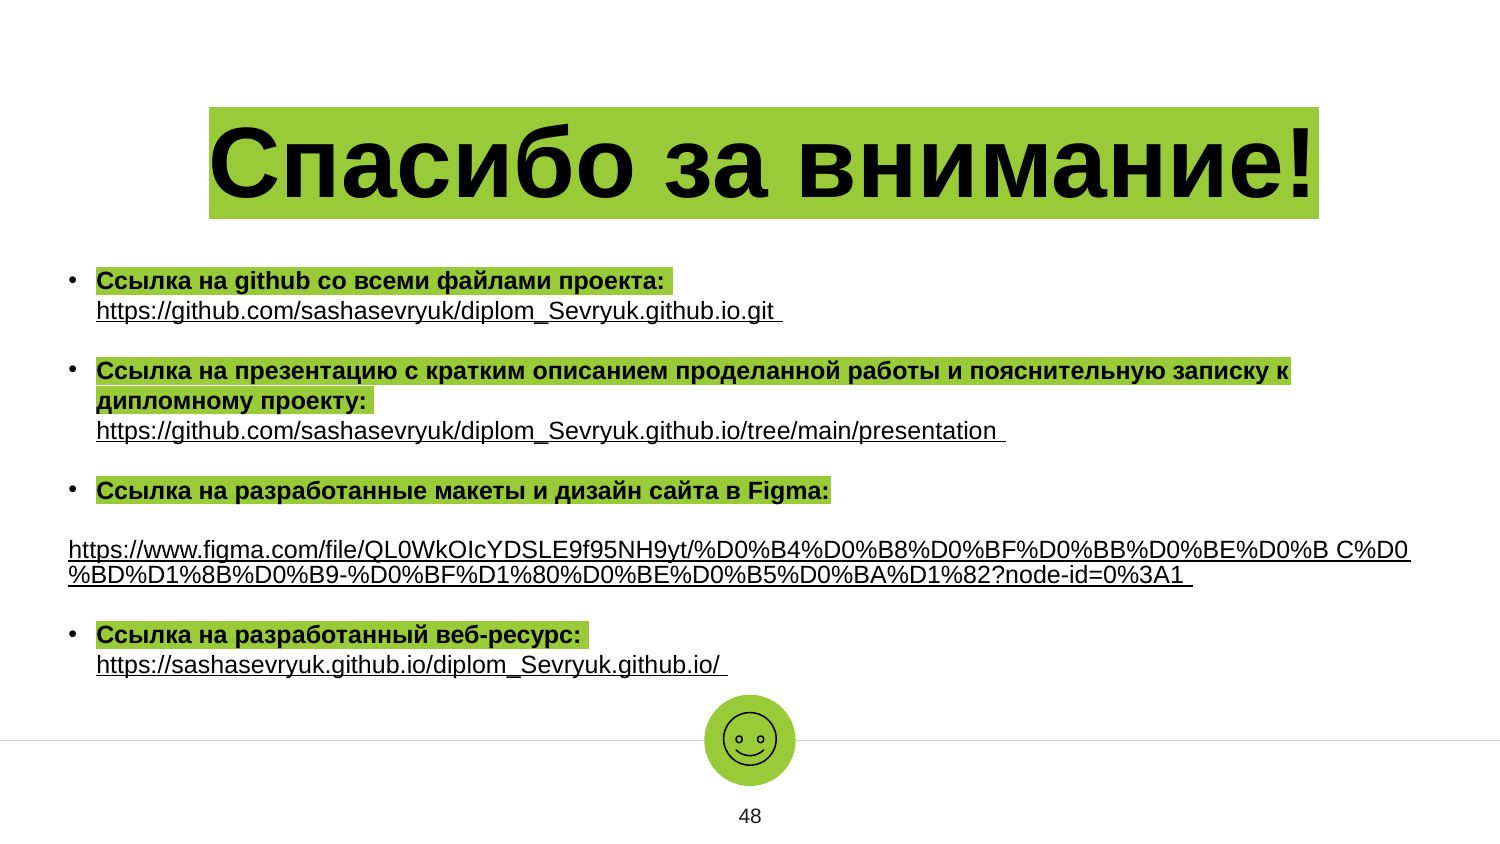

Спасибо за внимание!
Ссылка на github со всеми файлами проекта:
    https://github.com/sashasevryuk/diplom_Sevryuk.github.io.git

Ссылка на презентацию с кратким описанием проделанной работы и пояснительную записку к дипломному проекту:
    https://github.com/sashasevryuk/diplom_Sevryuk.github.io/tree/main/presentation

Ссылка на разработанные макеты и дизайн сайта в Figma:
    https://www.figma.com/file/QL0WkOIcYDSLE9f95NH9yt/%D0%B4%D0%B8%D0%BF%D0%BB%D0%BE%D0%B C%D0%BD%D1%8B%D0%B9-%D0%BF%D1%80%D0%BE%D0%B5%D0%BA%D1%82?node-id=0%3A1

Ссылка на разработанный веб-ресурс:
    https://sashasevryuk.github.io/diplom_Sevryuk.github.io/

48